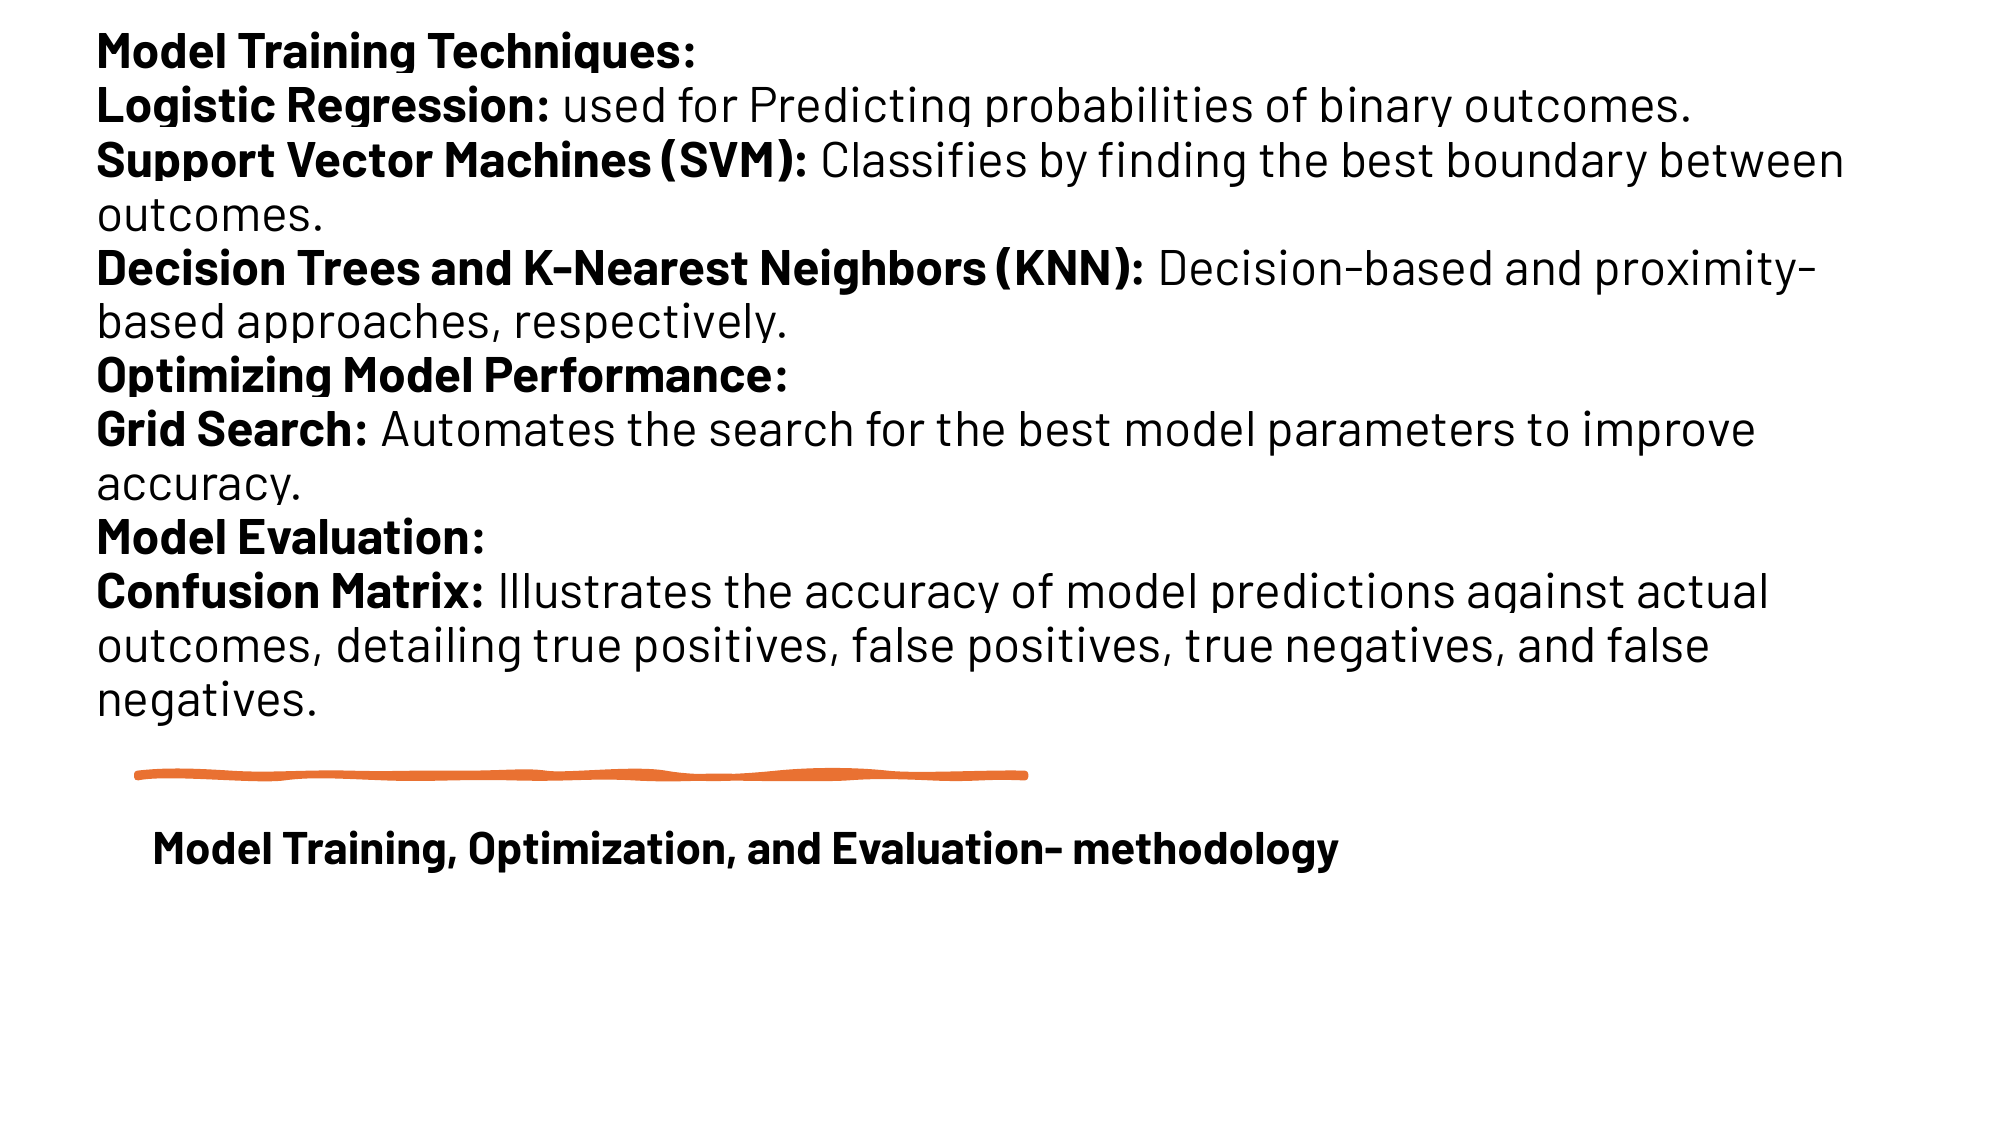

# Model Training Techniques: Logistic Regression: used for Predicting probabilities of binary outcomes. Support Vector Machines (SVM): Classifies by finding the best boundary between outcomes. Decision Trees and K-Nearest Neighbors (KNN): Decision-based and proximity-based approaches, respectively. Optimizing Model Performance: Grid Search: Automates the search for the best model parameters to improve accuracy. Model Evaluation: Confusion Matrix: Illustrates the accuracy of model predictions against actual outcomes, detailing true positives, false positives, true negatives, and false negatives.

Model Training, Optimization, and Evaluation- methodology